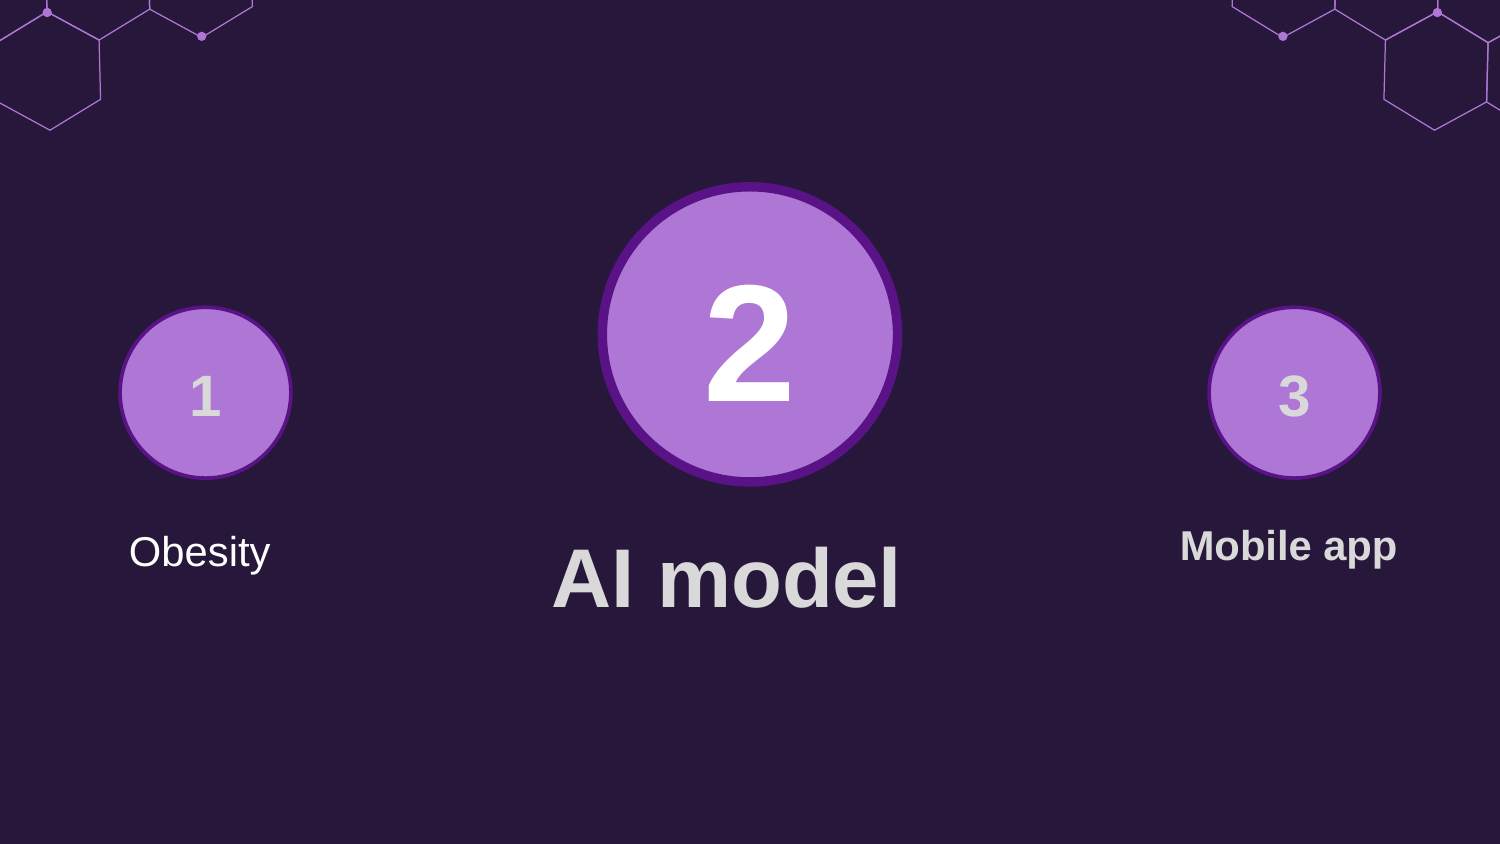

2
1
3
Mobile app
# Obesity
AI model